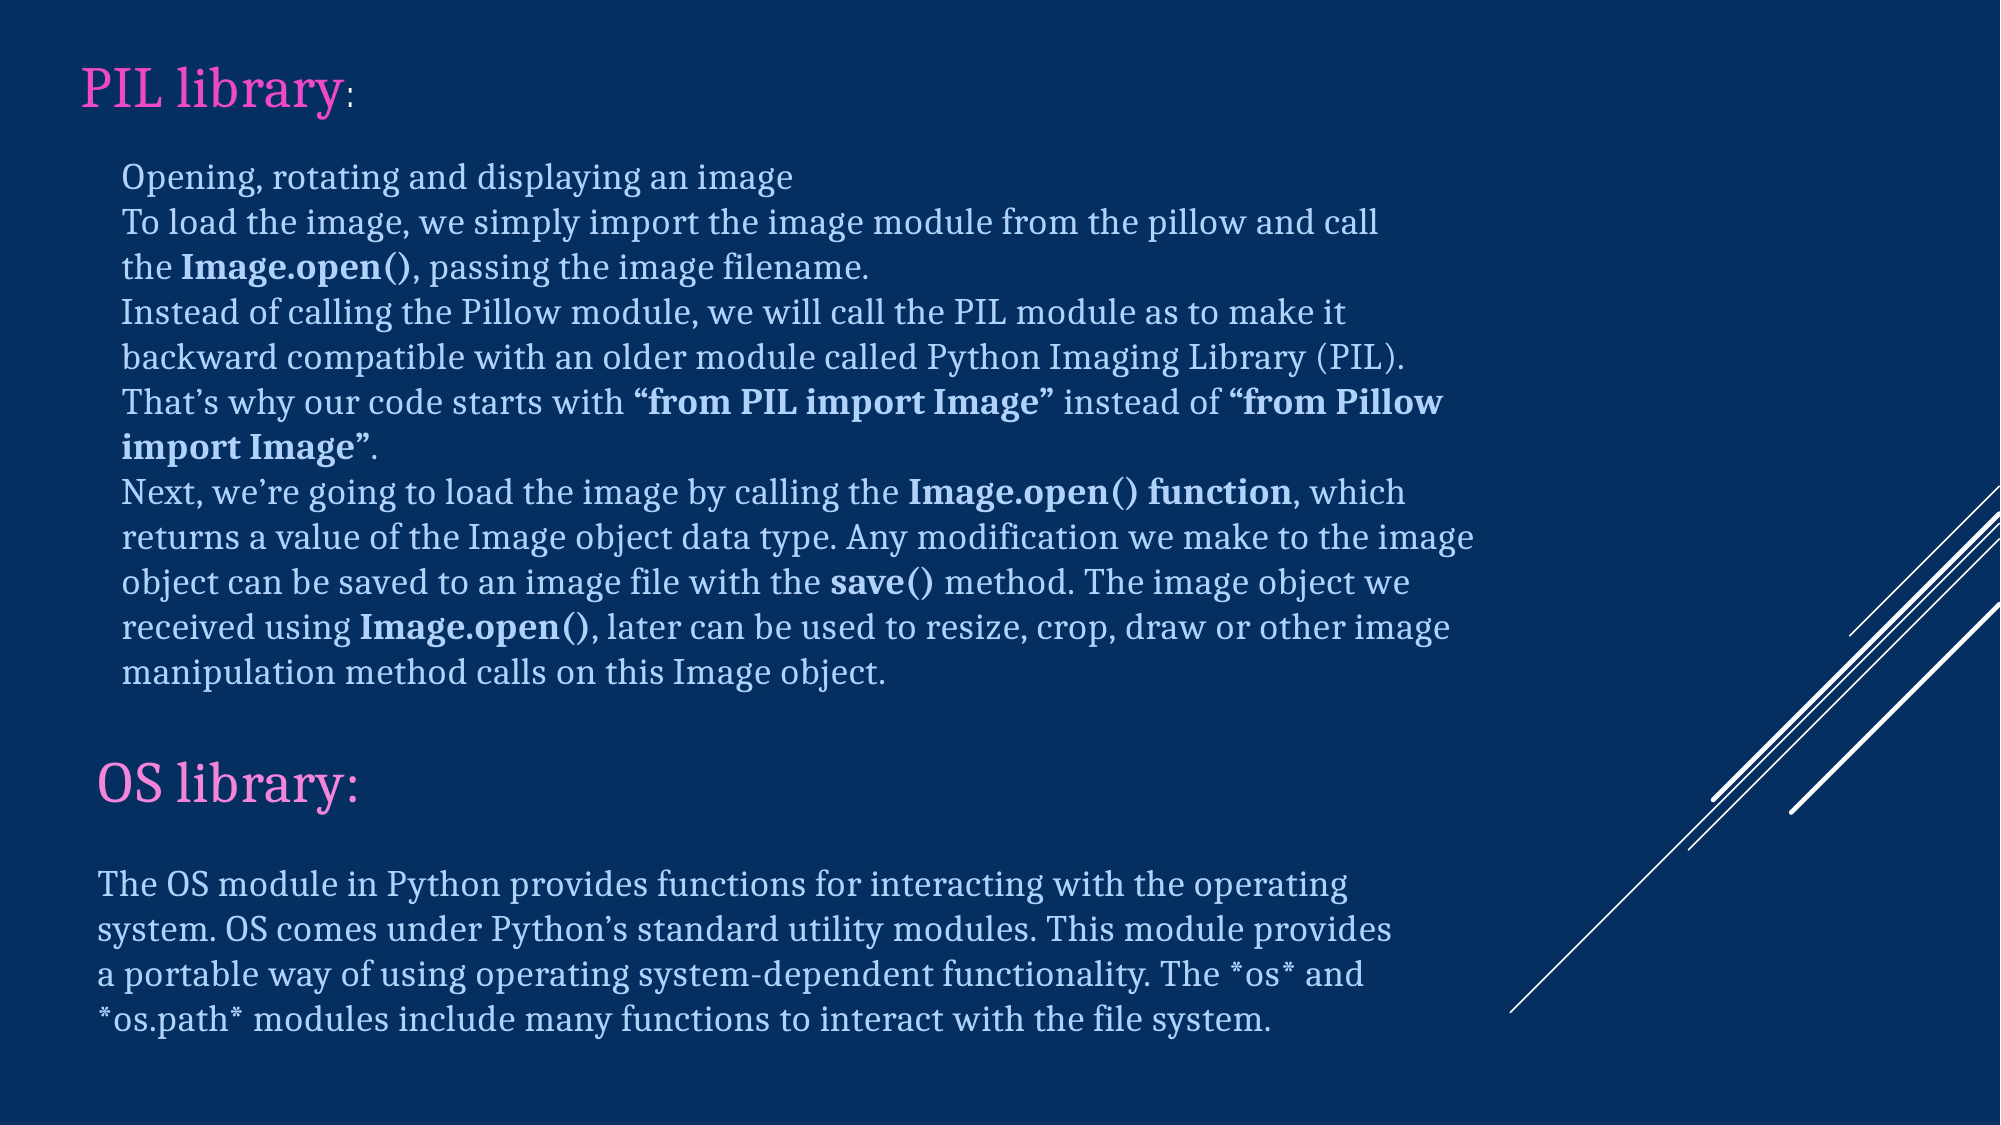

PIL library:
Opening, rotating and displaying an image
To load the image, we simply import the image module from the pillow and call the Image.open(), passing the image filename.
Instead of calling the Pillow module, we will call the PIL module as to make it backward compatible with an older module called Python Imaging Library (PIL). That’s why our code starts with “from PIL import Image” instead of “from Pillow import Image”.
Next, we’re going to load the image by calling the Image.open() function, which returns a value of the Image object data type. Any modification we make to the image object can be saved to an image file with the save() method. The image object we received using Image.open(), later can be used to resize, crop, draw or other image manipulation method calls on this Image object.

OS library:

The OS module in Python provides functions for interacting with the operating system. OS comes under Python’s standard utility modules. This module provides a portable way of using operating system-dependent functionality. The *os* and *os.path* modules include many functions to interact with the file system.